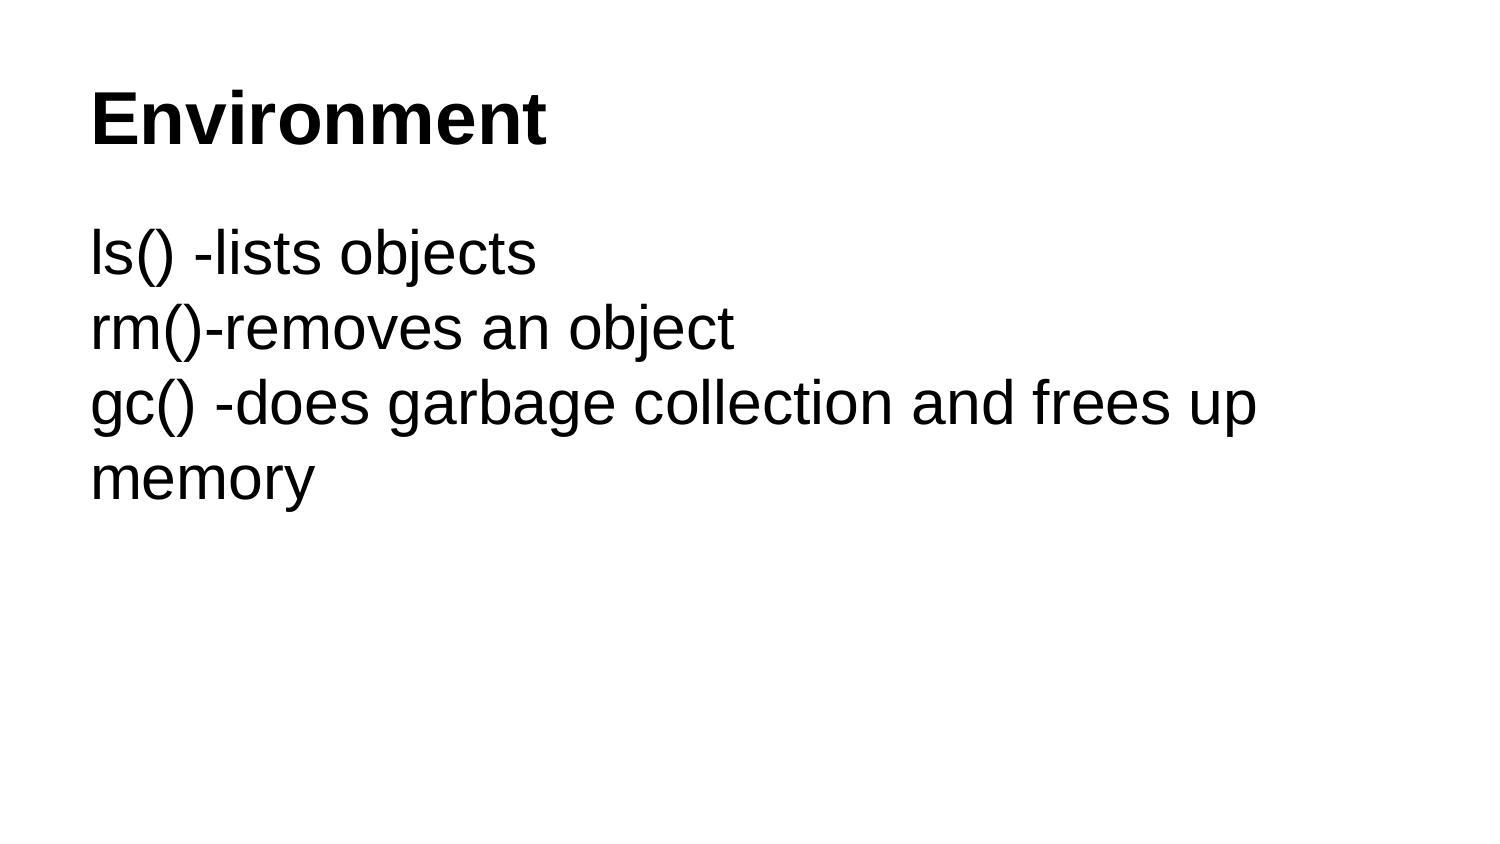

# Environment
ls() -lists objects
rm()-removes an object
gc() -does garbage collection and frees up memory